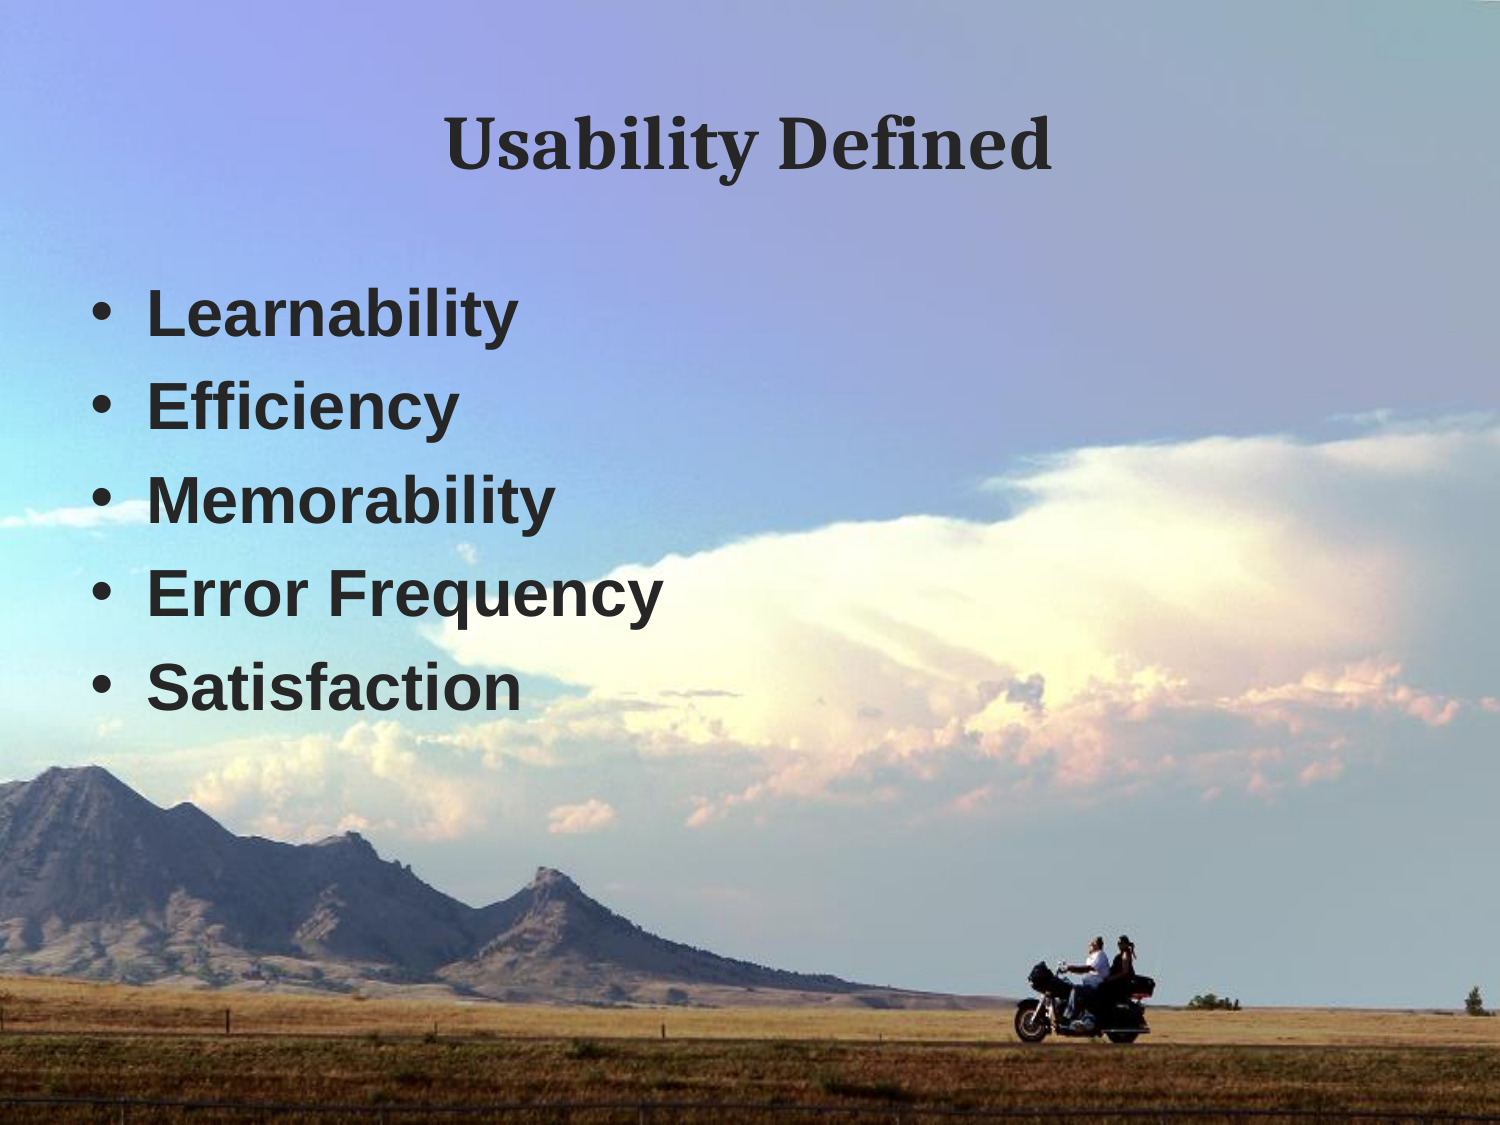

# Usability Defined
Learnability
Efficiency
Memorability
Error Frequency
Satisfaction